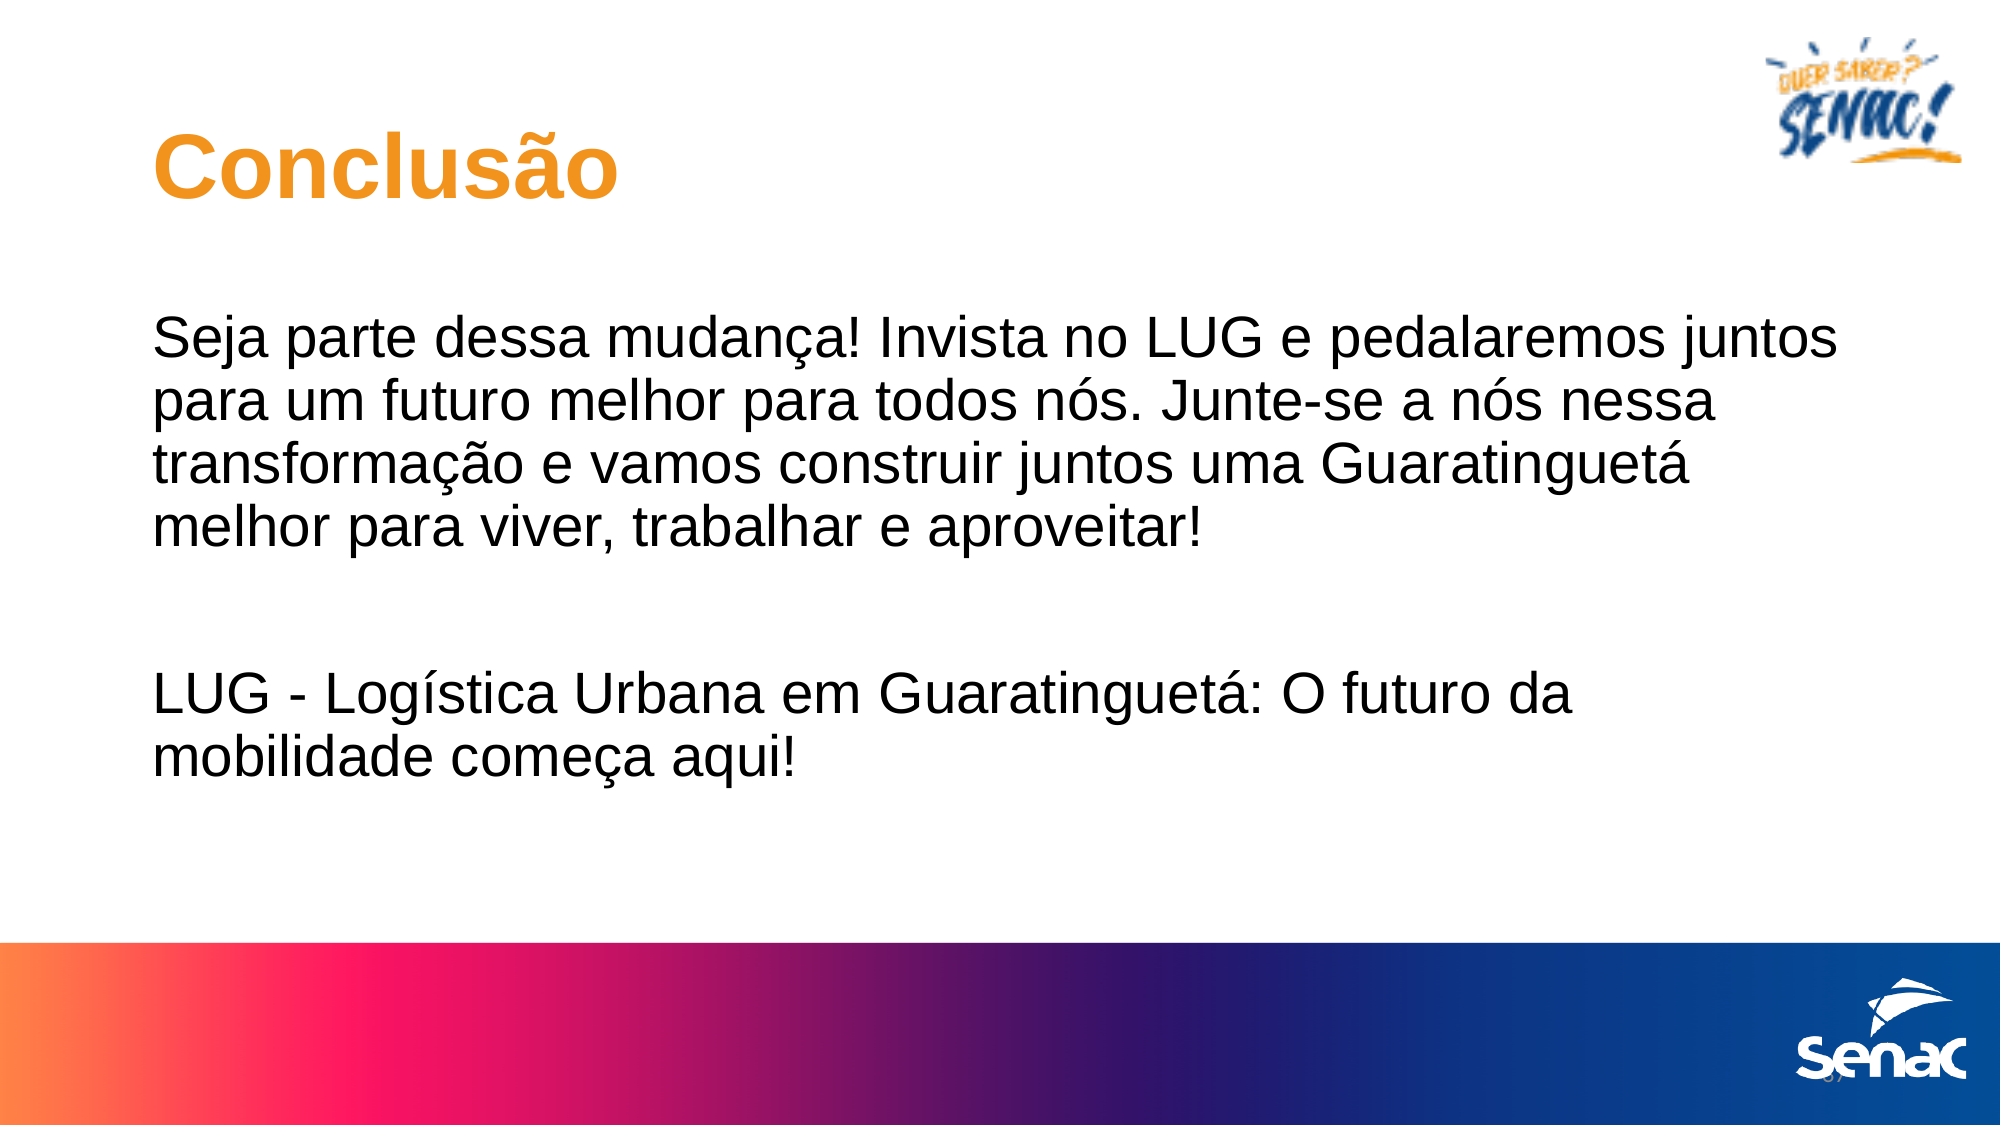

# Conclusão
Seja parte dessa mudança! Invista no LUG e pedalaremos juntos para um futuro melhor para todos nós. Junte-se a nós nessa transformação e vamos construir juntos uma Guaratinguetá melhor para viver, trabalhar e aproveitar!

LUG - Logística Urbana em Guaratinguetá: O futuro da mobilidade começa aqui!
37